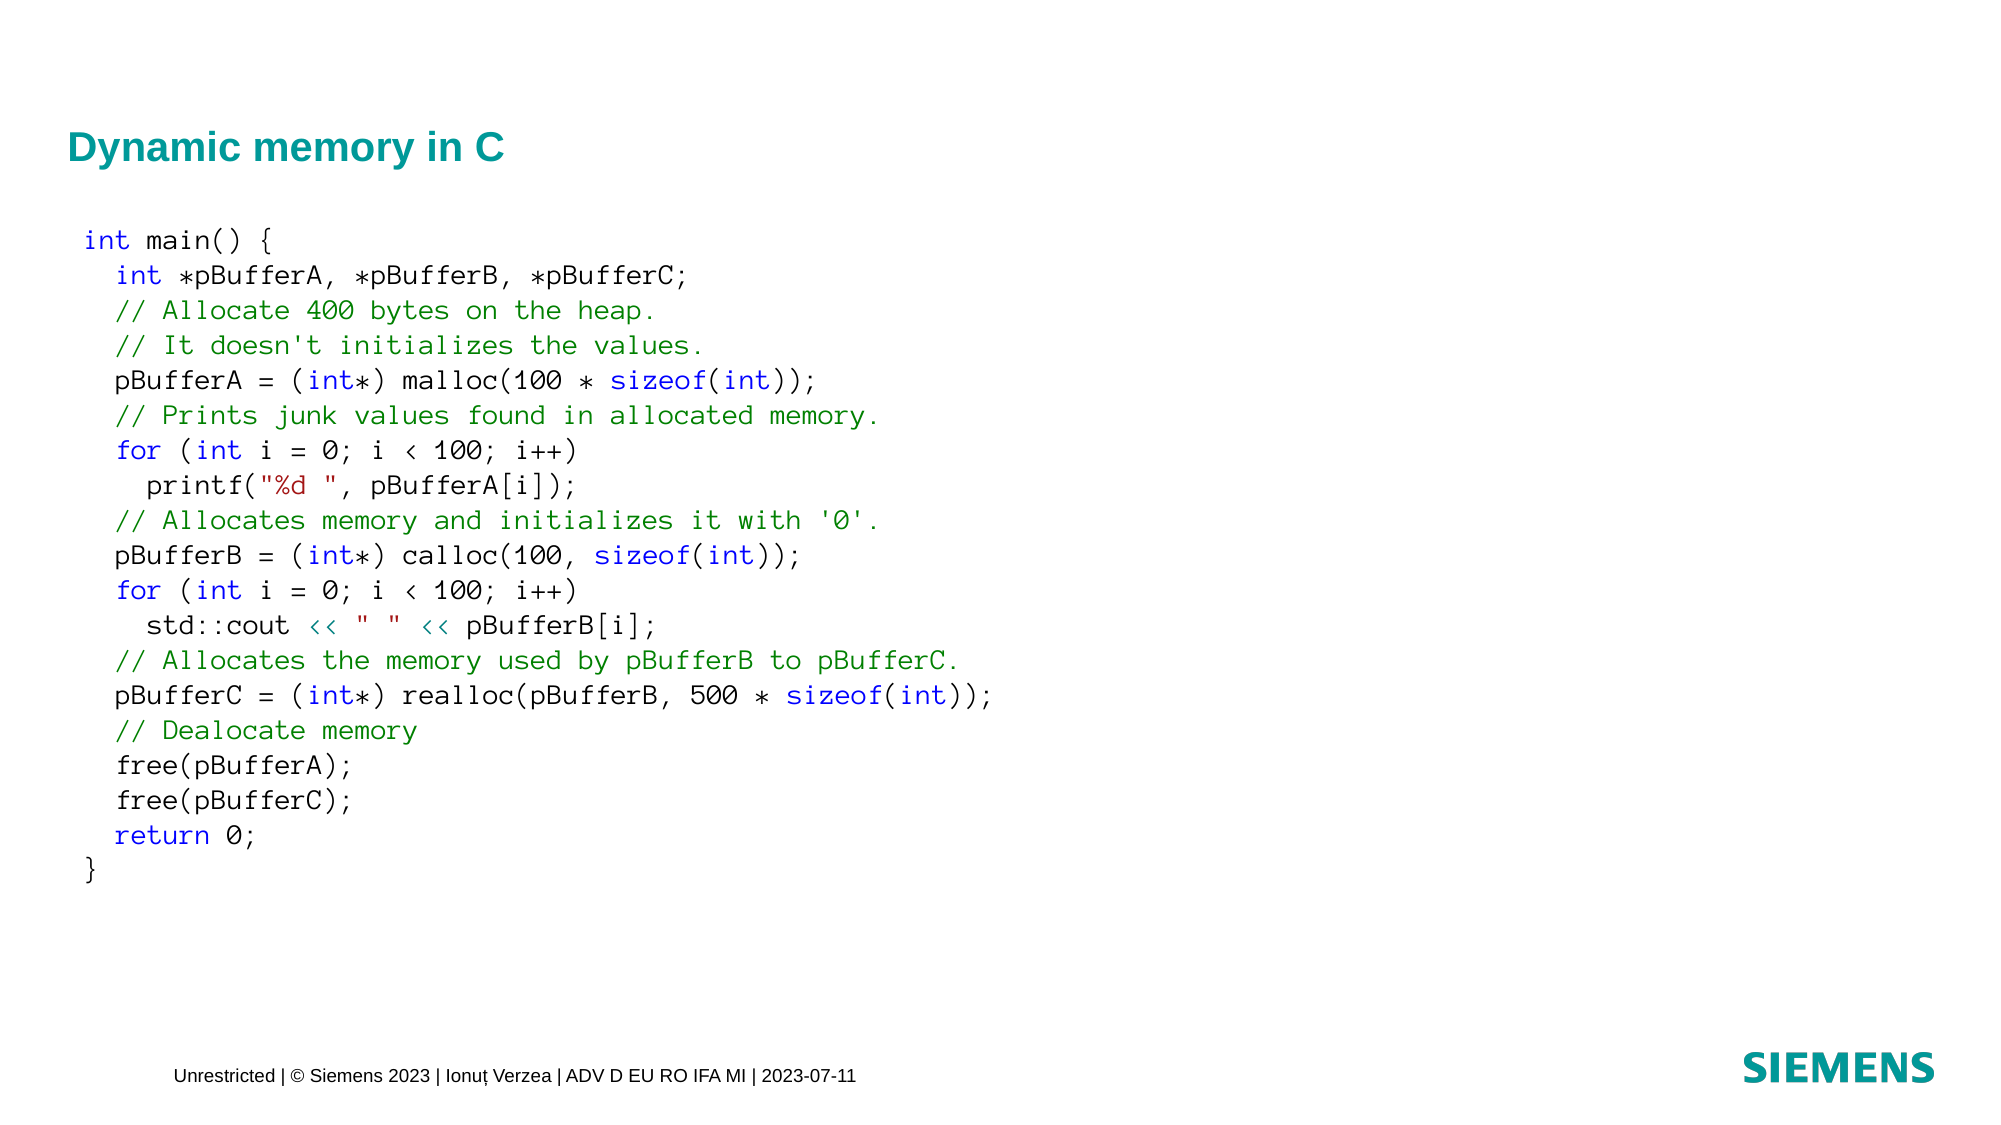

# Dynamic memory in C
int main() {
  int *pBufferA, *pBufferB, *pBufferC;
  // Allocate 400 bytes on the heap.
  // It doesn't initializes the values.
  pBufferA = (int*) malloc(100 * sizeof(int));
  // Prints junk values found in allocated memory.
  for (int i = 0; i < 100; i++)
    printf("%d ", pBufferA[i]);
  // Allocates memory and initializes it with '0'.
  pBufferB = (int*) calloc(100, sizeof(int));
  for (int i = 0; i < 100; i++)
    std::cout << " " << pBufferB[i];
  // Allocates the memory used by pBufferB to pBufferC.
  pBufferC = (int*) realloc(pBufferB, 500 * sizeof(int));
  // Dealocate memory
  free(pBufferA);
  free(pBufferC);
  return 0;
}
Unrestricted | © Siemens 2023 | Ionuț Verzea | ADV D EU RO IFA MI | 2023-07-11